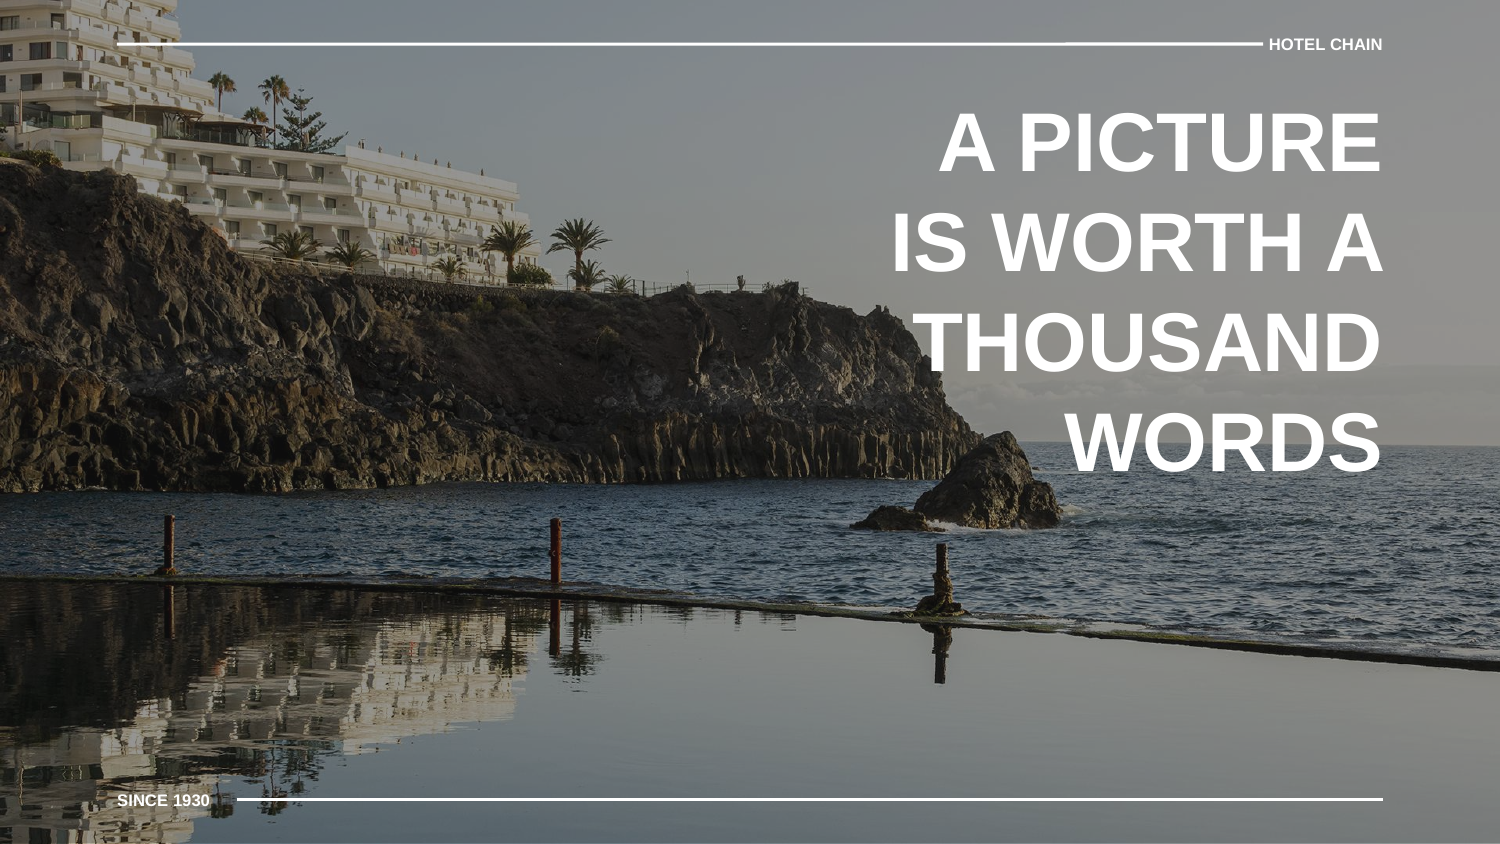

HOTEL CHAIN
# A PICTURE IS WORTH A THOUSAND WORDS
SINCE 1930